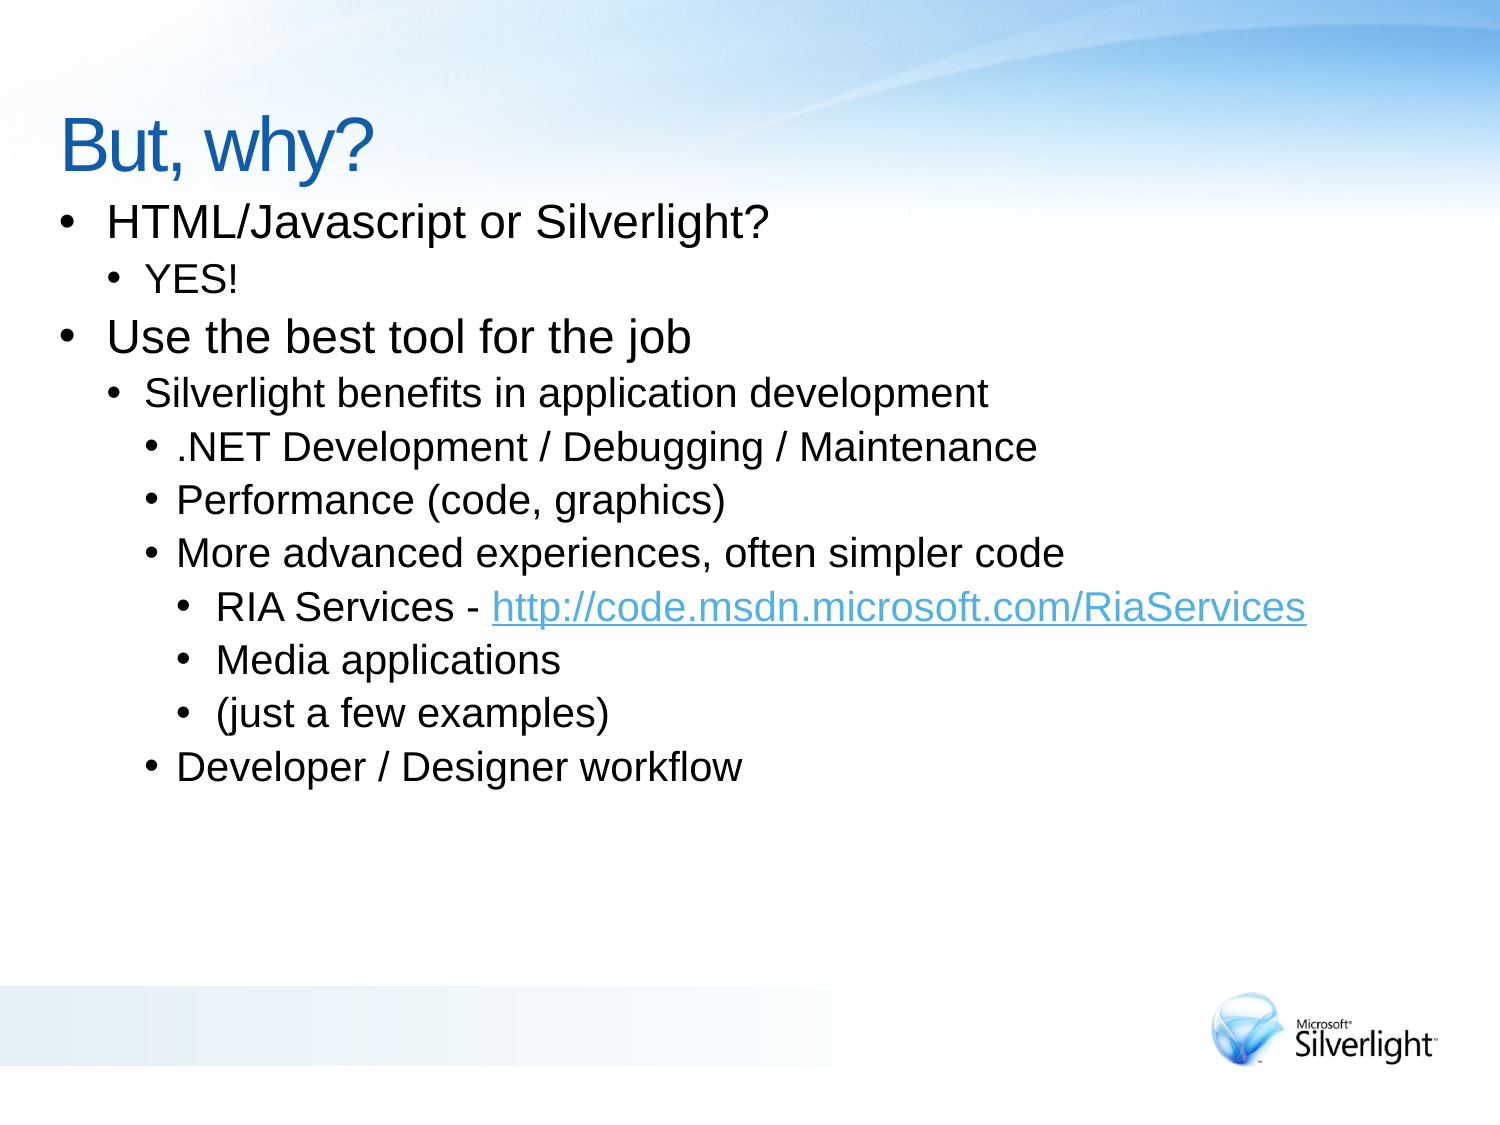

# But, why?
HTML/Javascript or Silverlight?
YES!
Use the best tool for the job
Silverlight benefits in application development
.NET Development / Debugging / Maintenance
Performance (code, graphics)
More advanced experiences, often simpler code
RIA Services - http://code.msdn.microsoft.com/RiaServices
Media applications
(just a few examples)
Developer / Designer workflow